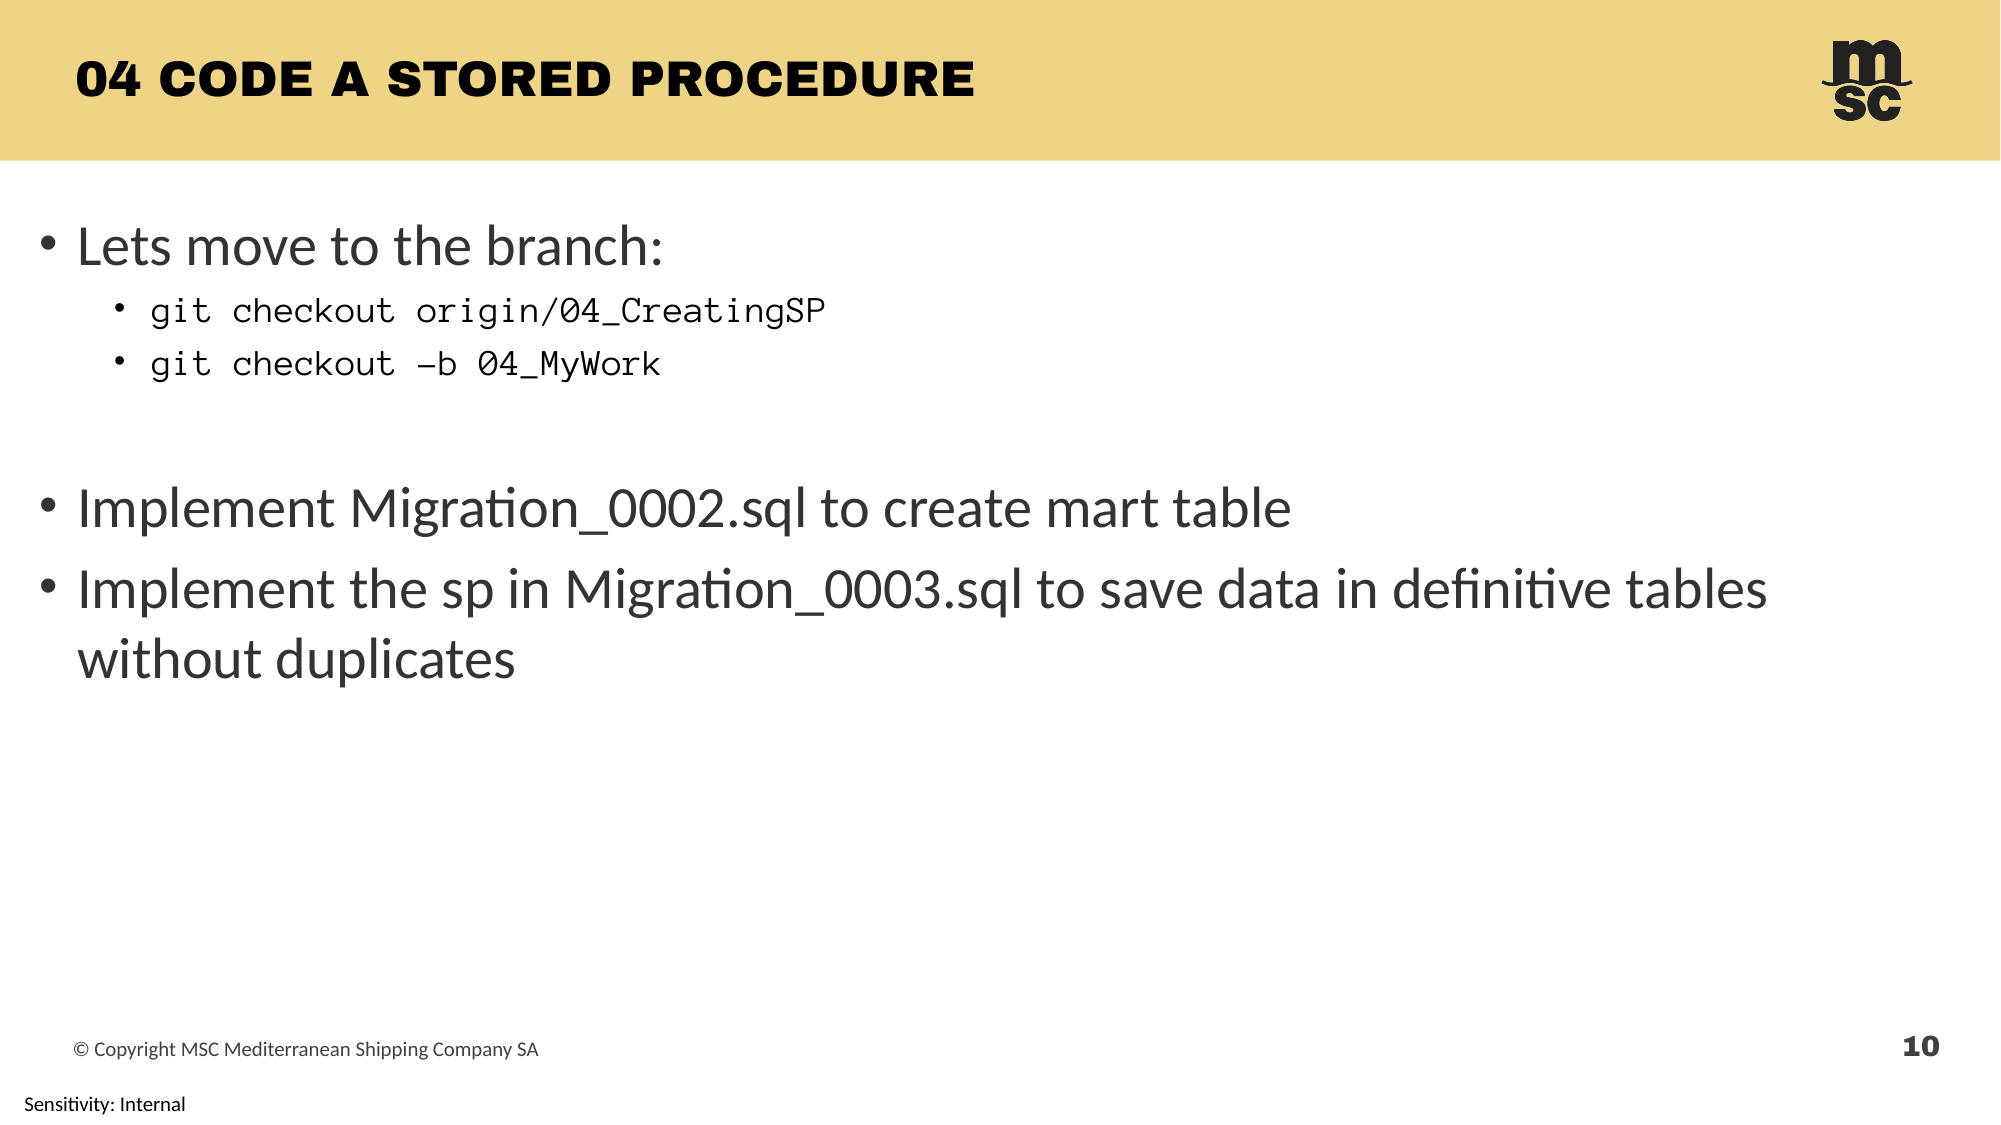

# 04 Code a stored procedure
Lets move to the branch:
git checkout origin/04_CreatingSP
git checkout -b 04_MyWork

Implement Migration_0002.sql to create mart table
Implement the sp in Migration_0003.sql to save data in definitive tables without duplicates

10
© Copyright MSC Mediterranean Shipping Company SA